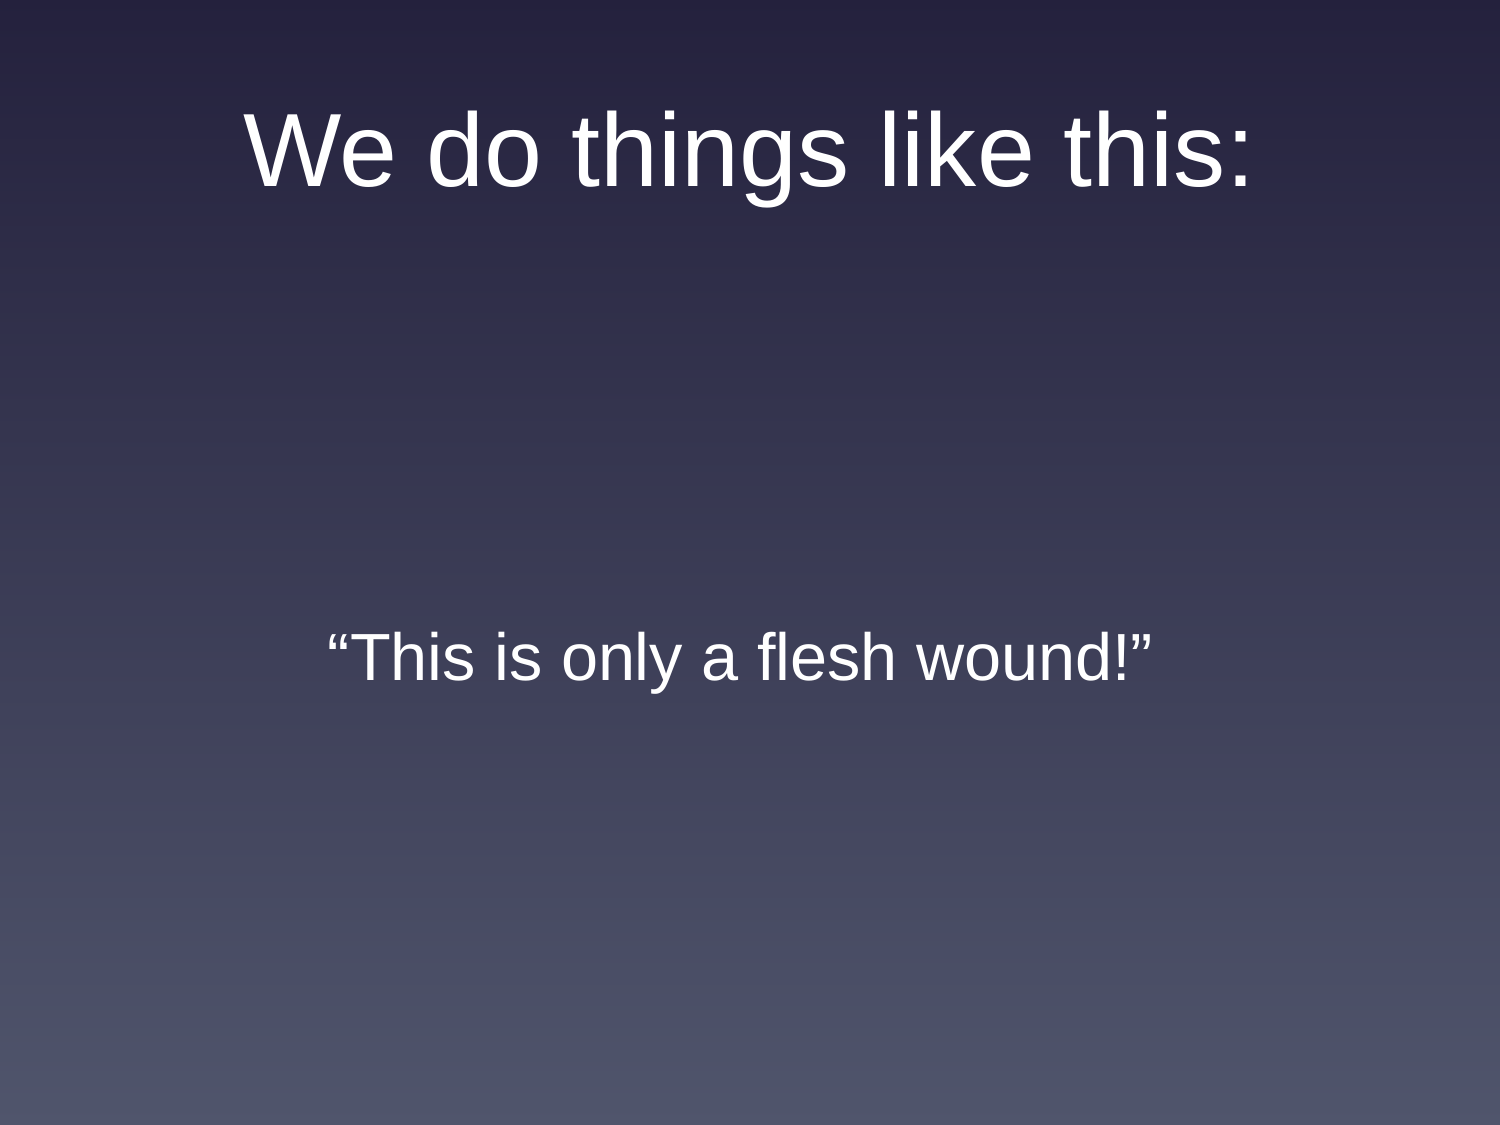

# We do things like this:
“This is only a flesh wound!”